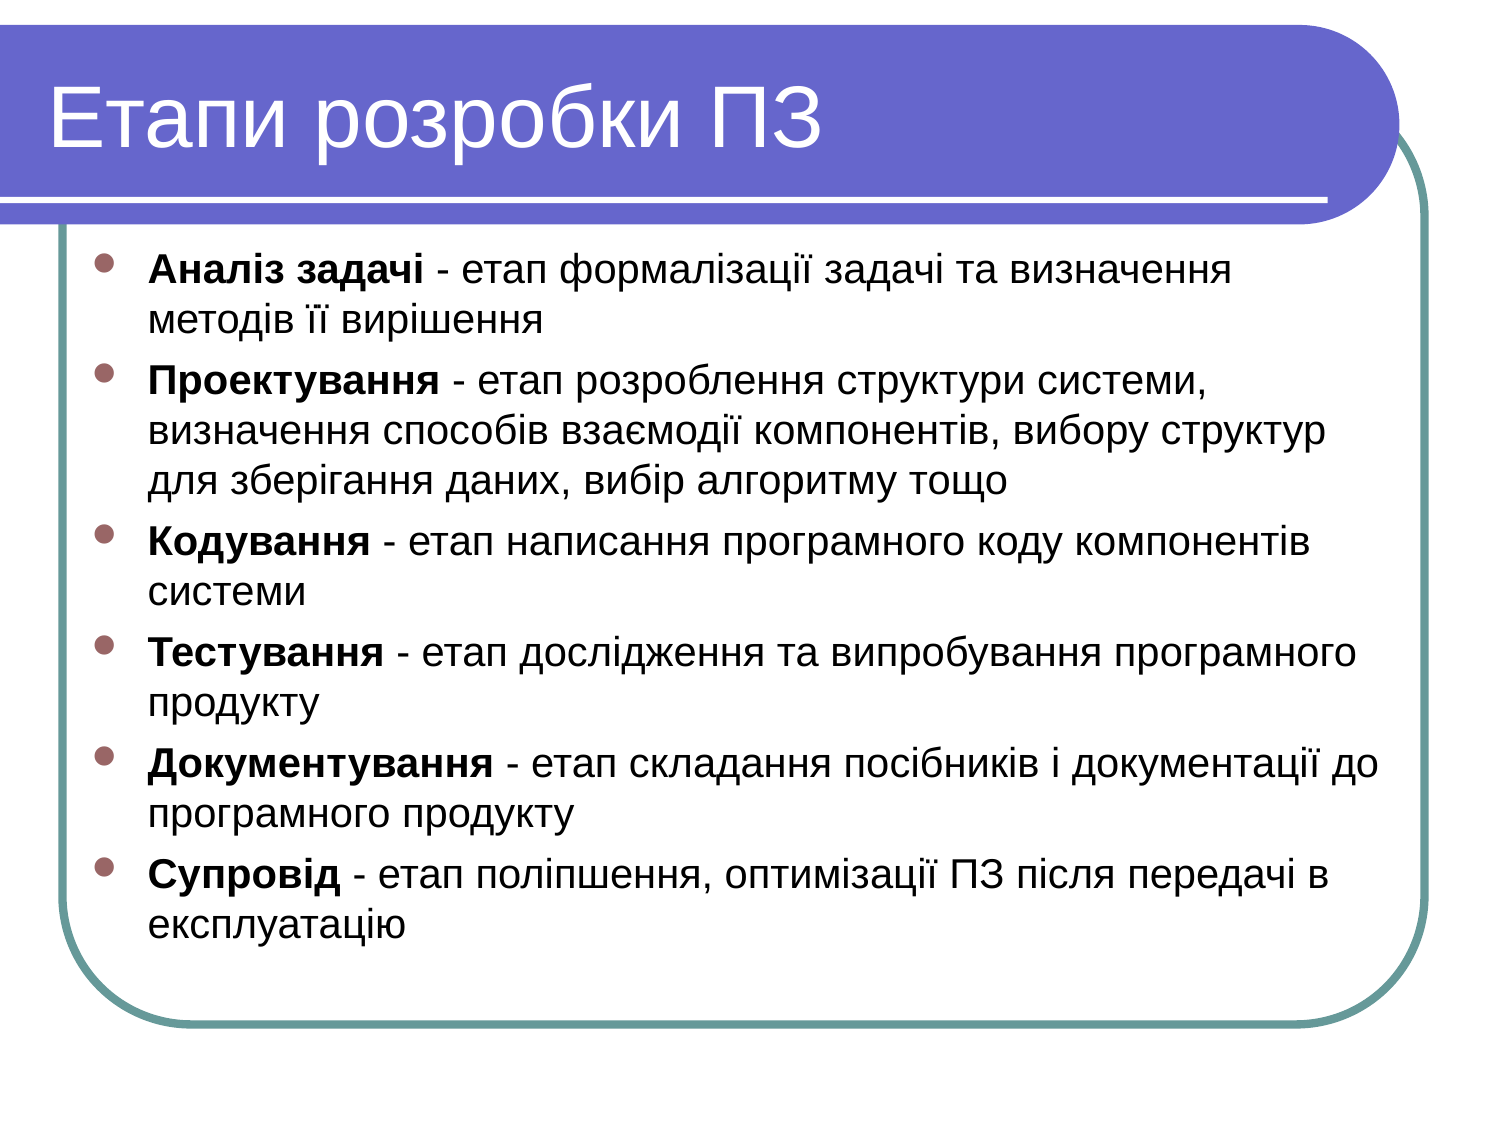

Етапи розробки ПЗ
Аналіз задачі - етап формалізації задачі та визначення методів її вирішення
Проектування - етап розроблення структури системи, визначення способів взаємодії компонентів, вибору структур для зберігання даних, вибір алгоритму тощо
Кодування - етап написання програмного коду компонентів системи
Тестування - етап дослідження та випробування програмного продукту
Документування - етап складання посібників і документації до програмного продукту
Супровід - етап поліпшення, оптимізації ПЗ після передачі в експлуатацію